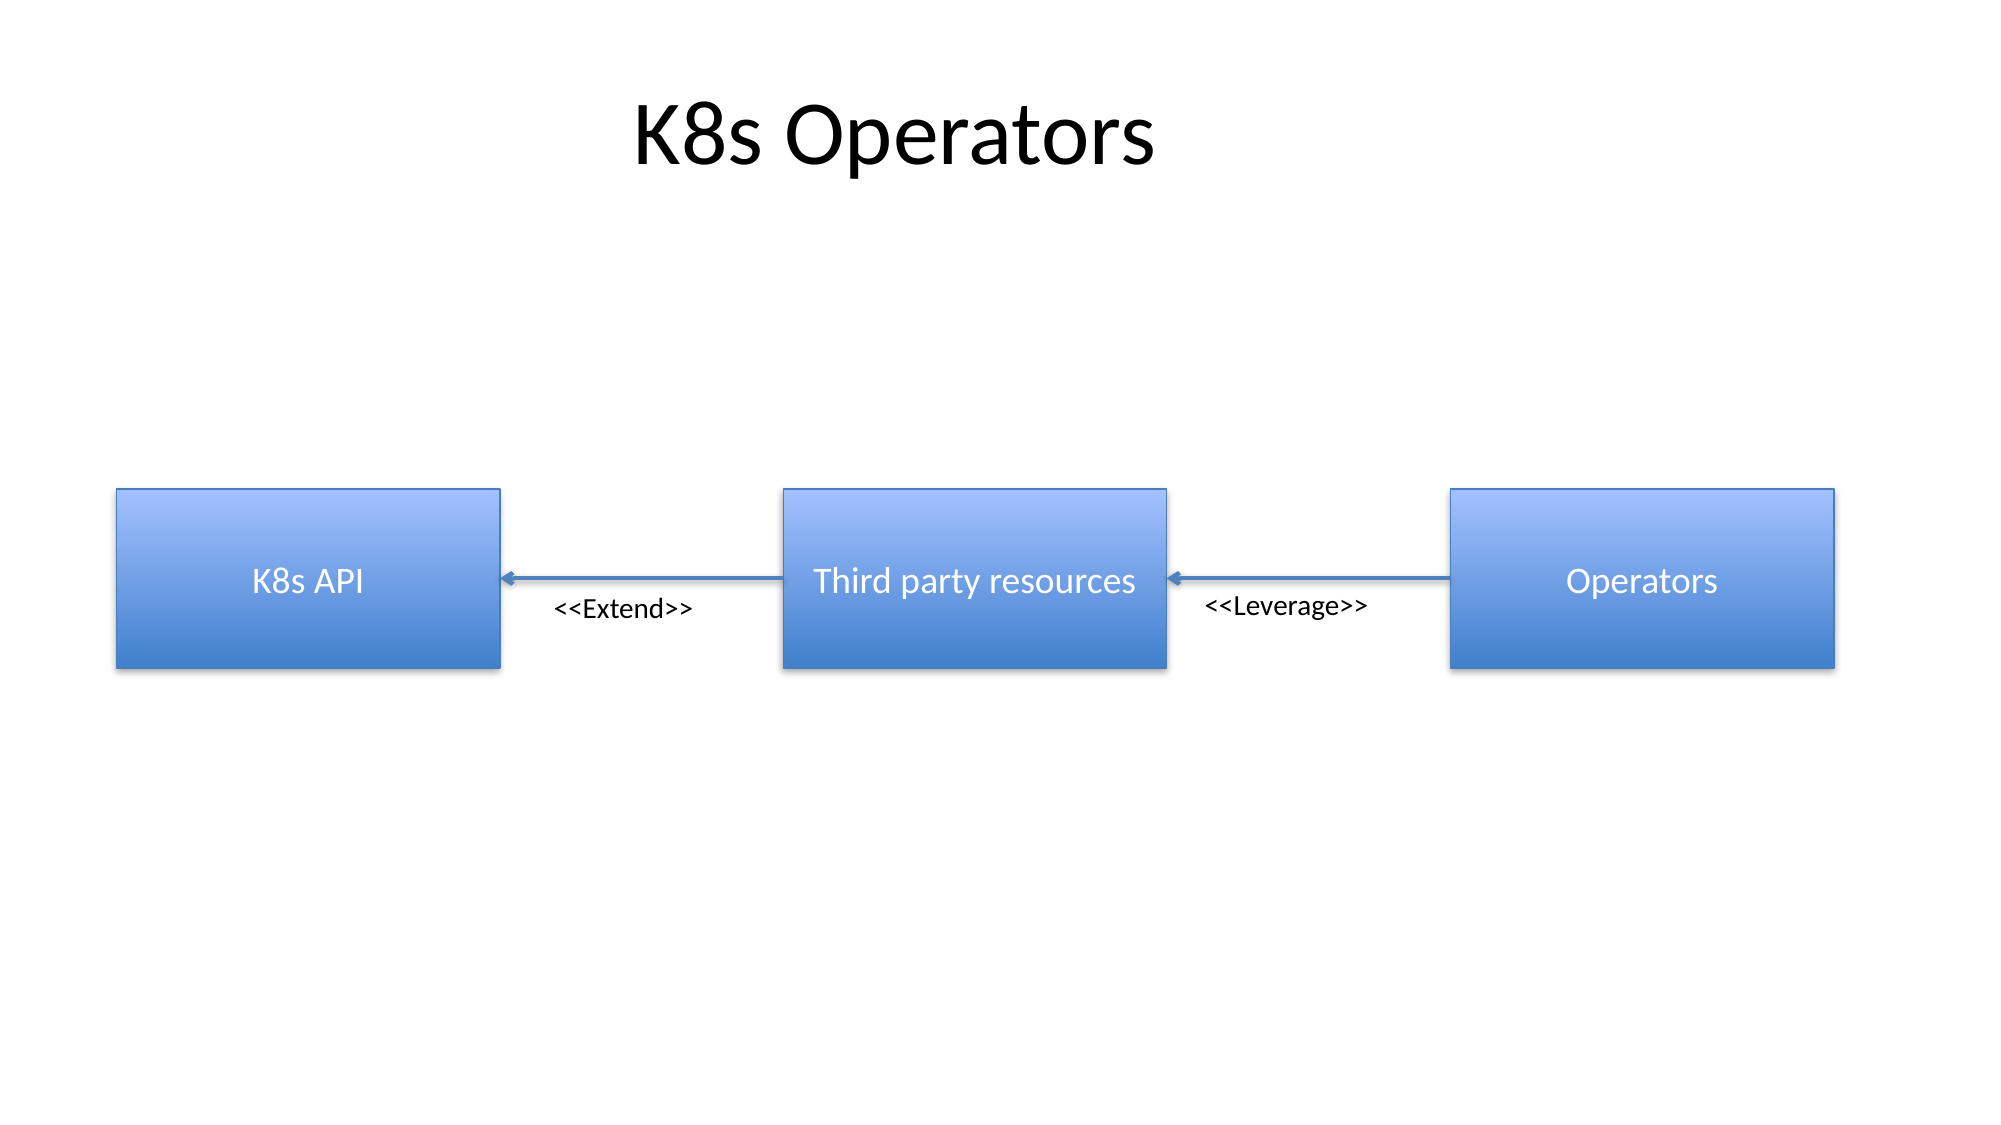

# K8s Operators
K8s API
Third party resources
Operators
<<Leverage>>
<<Extend>>